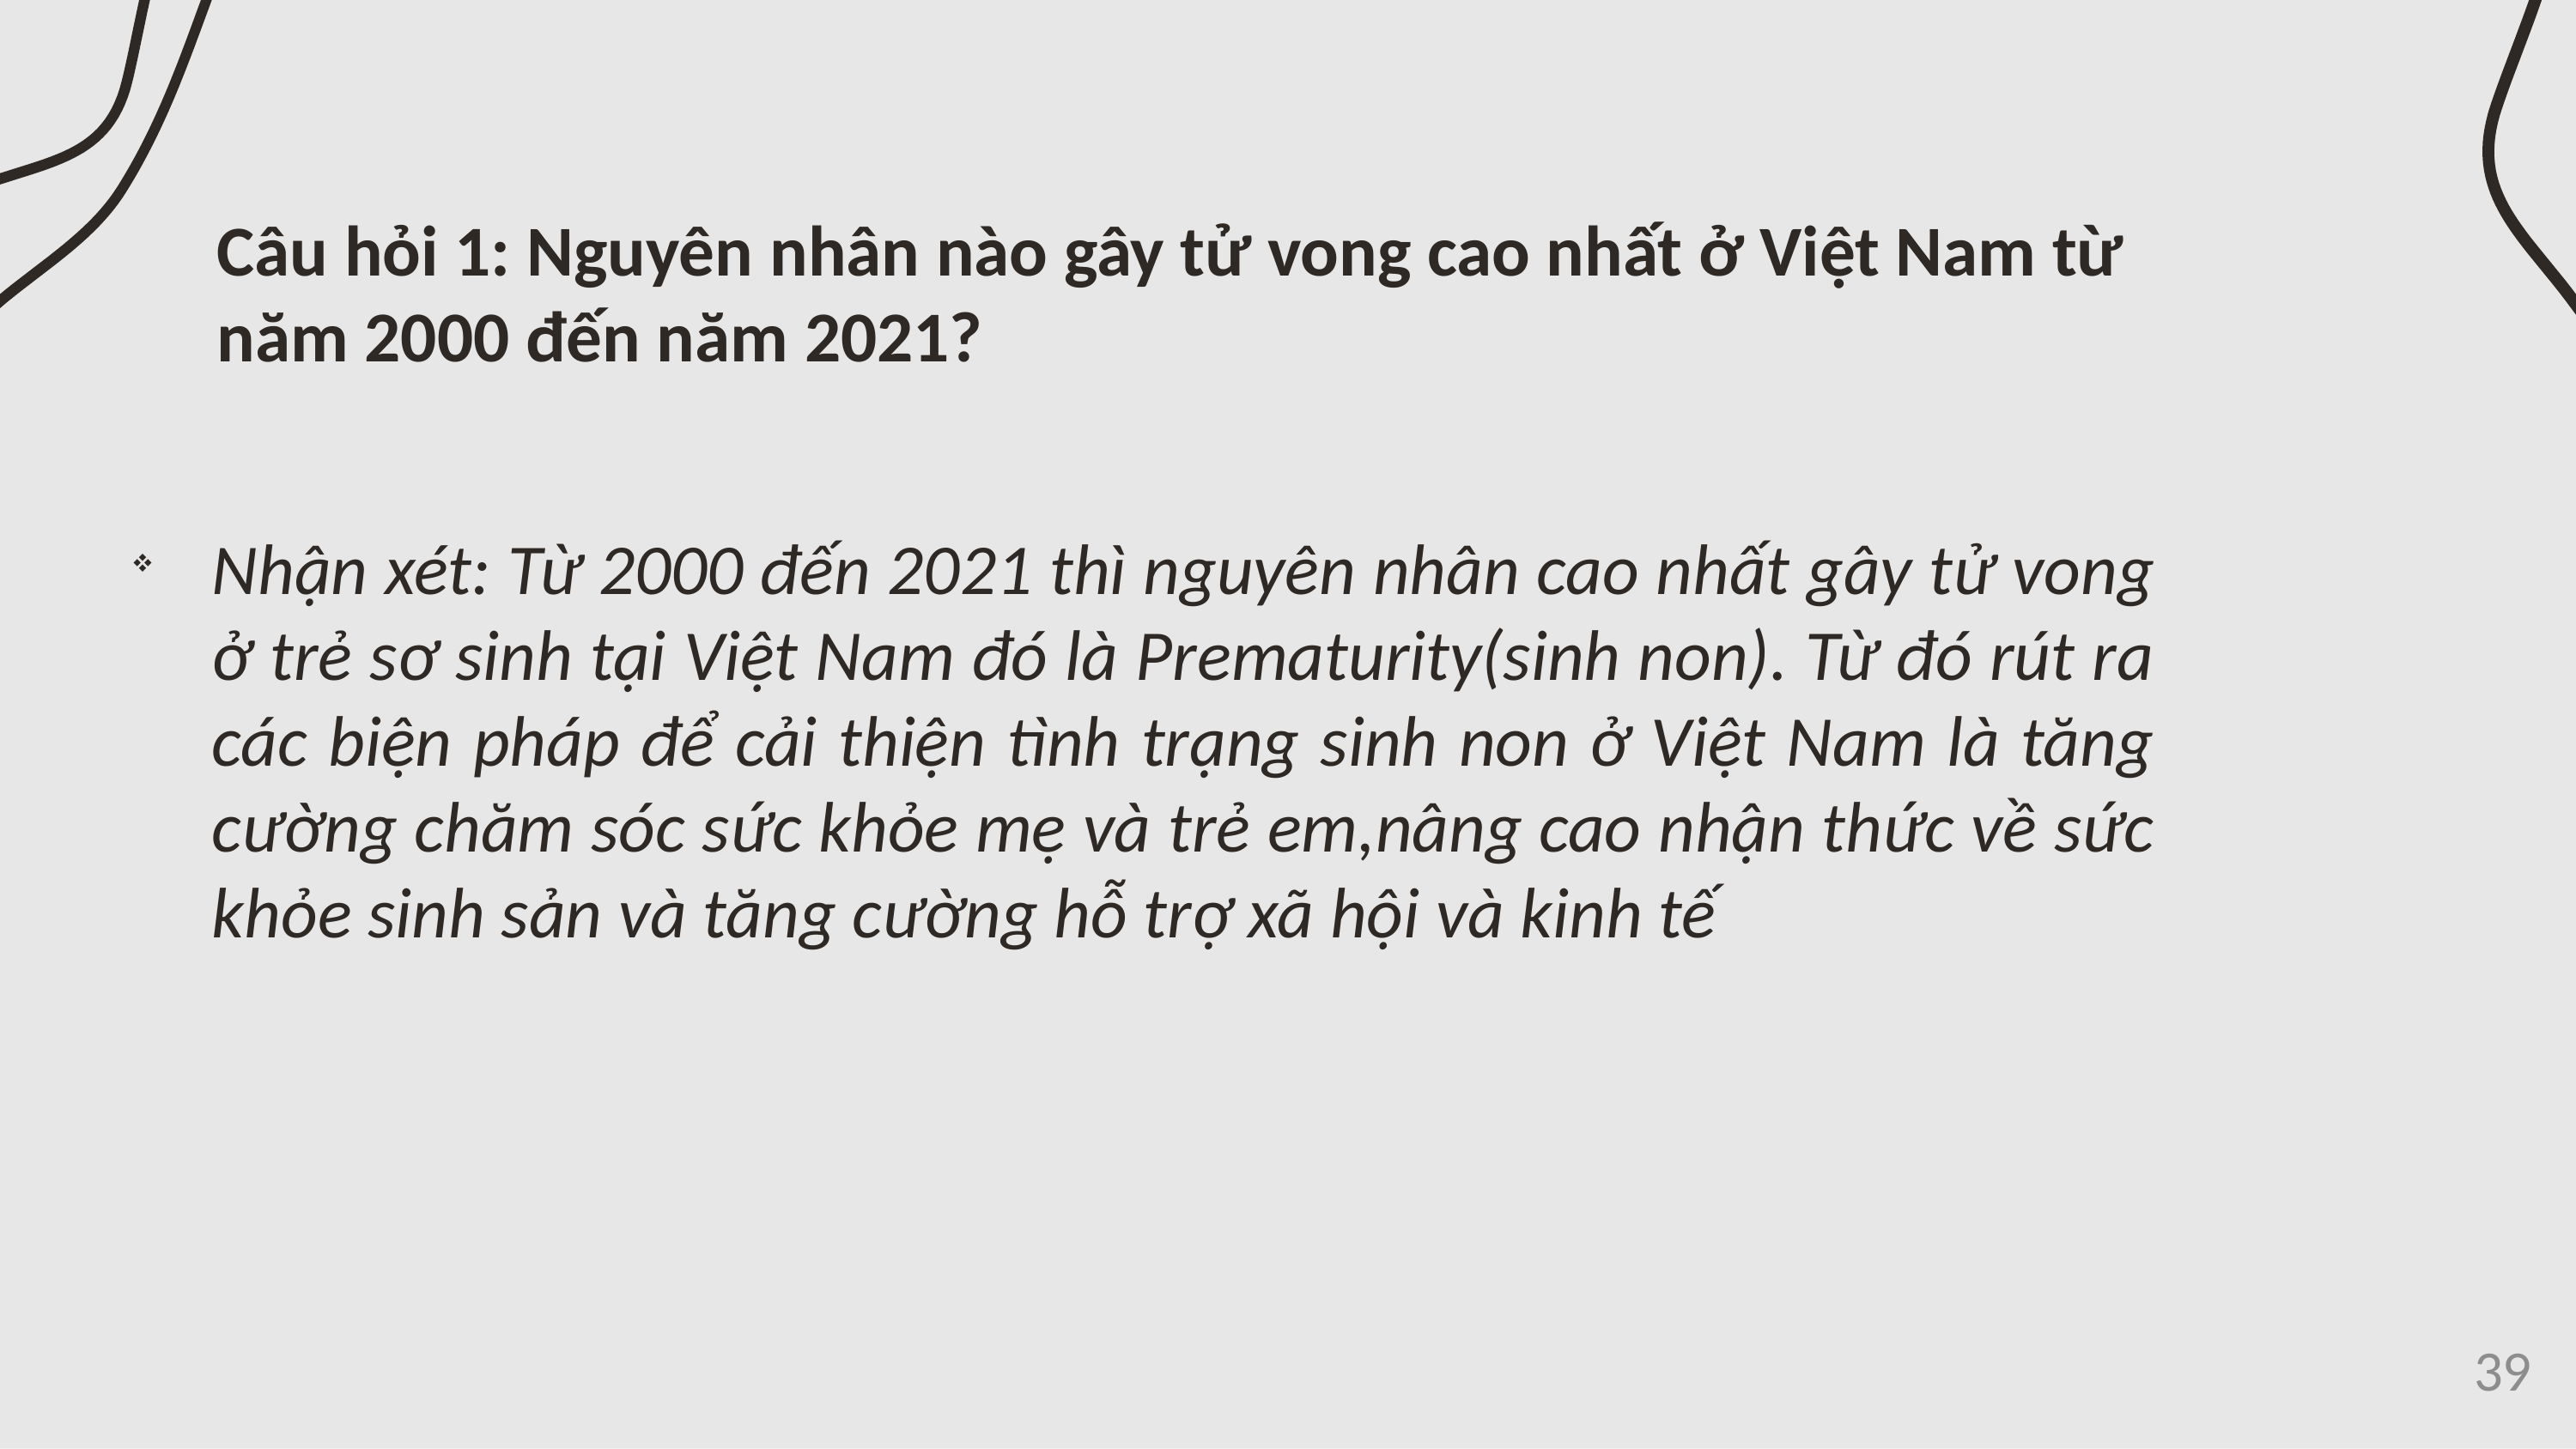

# Câu hỏi 1: Nguyên nhân nào gây tử vong cao nhất ở Việt Nam từ năm 2000 đến năm 2021?
Nhận xét: Từ 2000 đến 2021 thì nguyên nhân cao nhất gây tử vong ở trẻ sơ sinh tại Việt Nam đó là Prematurity(sinh non). Từ đó rút ra các biện pháp để cải thiện tình trạng sinh non ở Việt Nam là tăng cường chăm sóc sức khỏe mẹ và trẻ em,nâng cao nhận thức về sức khỏe sinh sản và tăng cường hỗ trợ xã hội và kinh tế
39